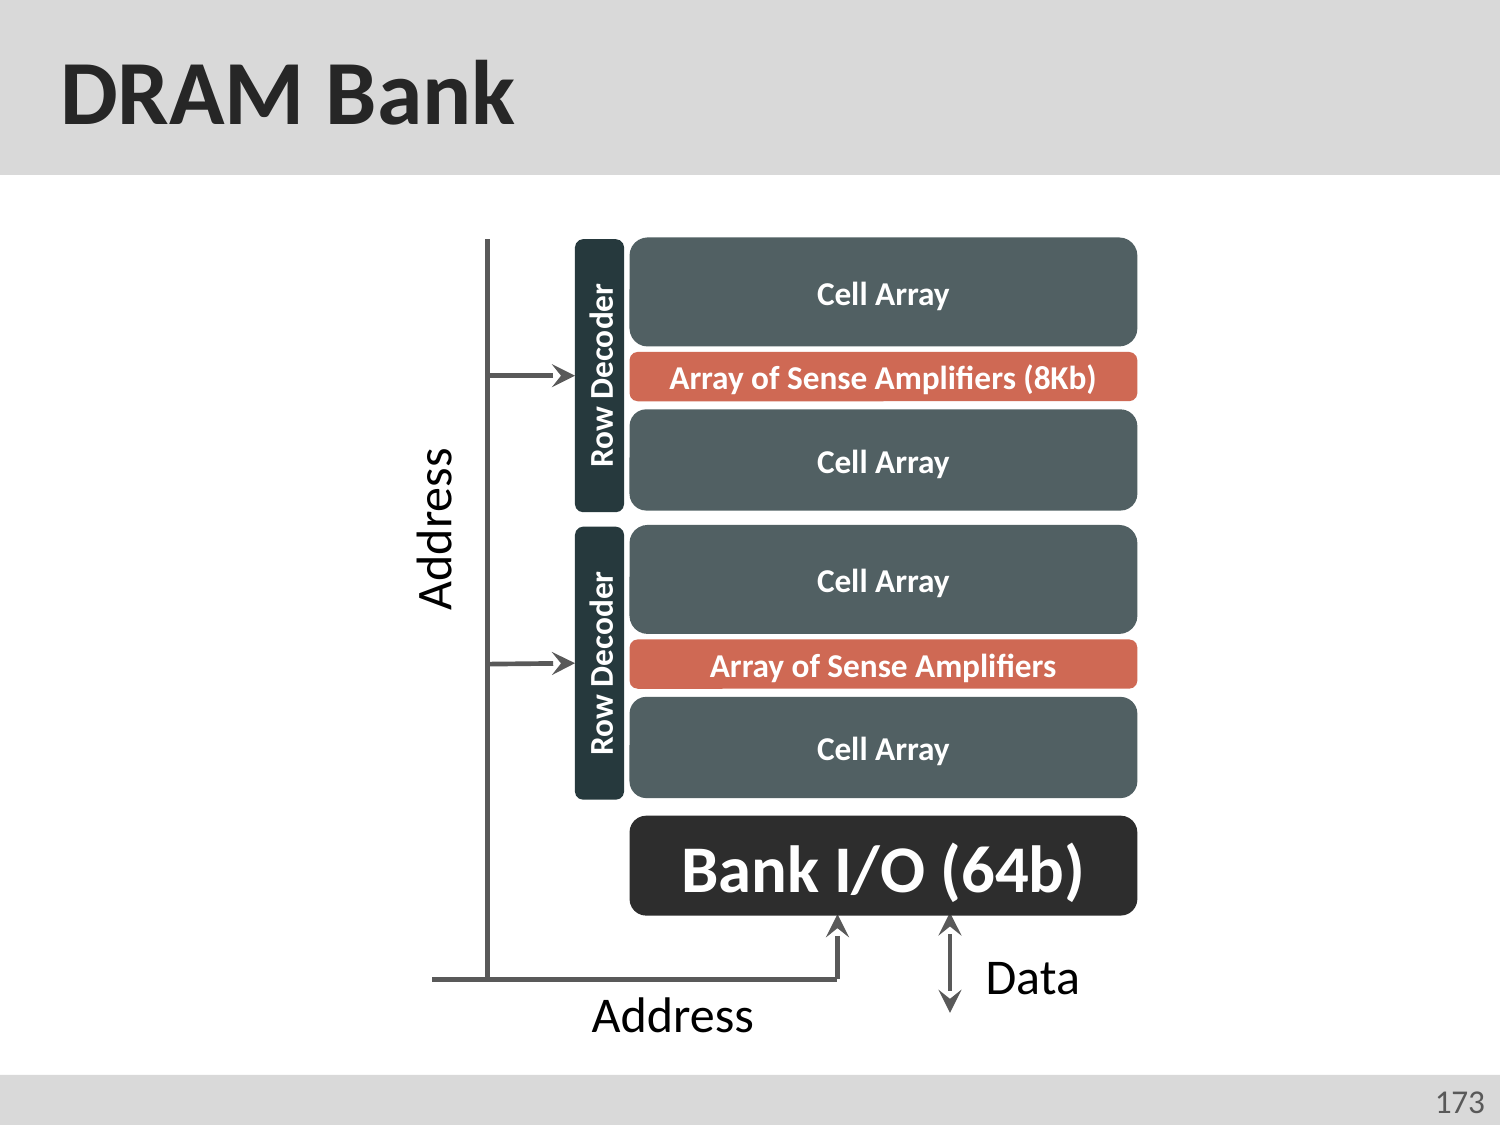

# DRAM Bank
Cell Array
Row Decoder
Array of Sense Amplifiers (8Kb)
Cell Array
Address
Cell Array
Row Decoder
Array of Sense Amplifiers
Cell Array
Bank I/O (64b)
Data
Address
173